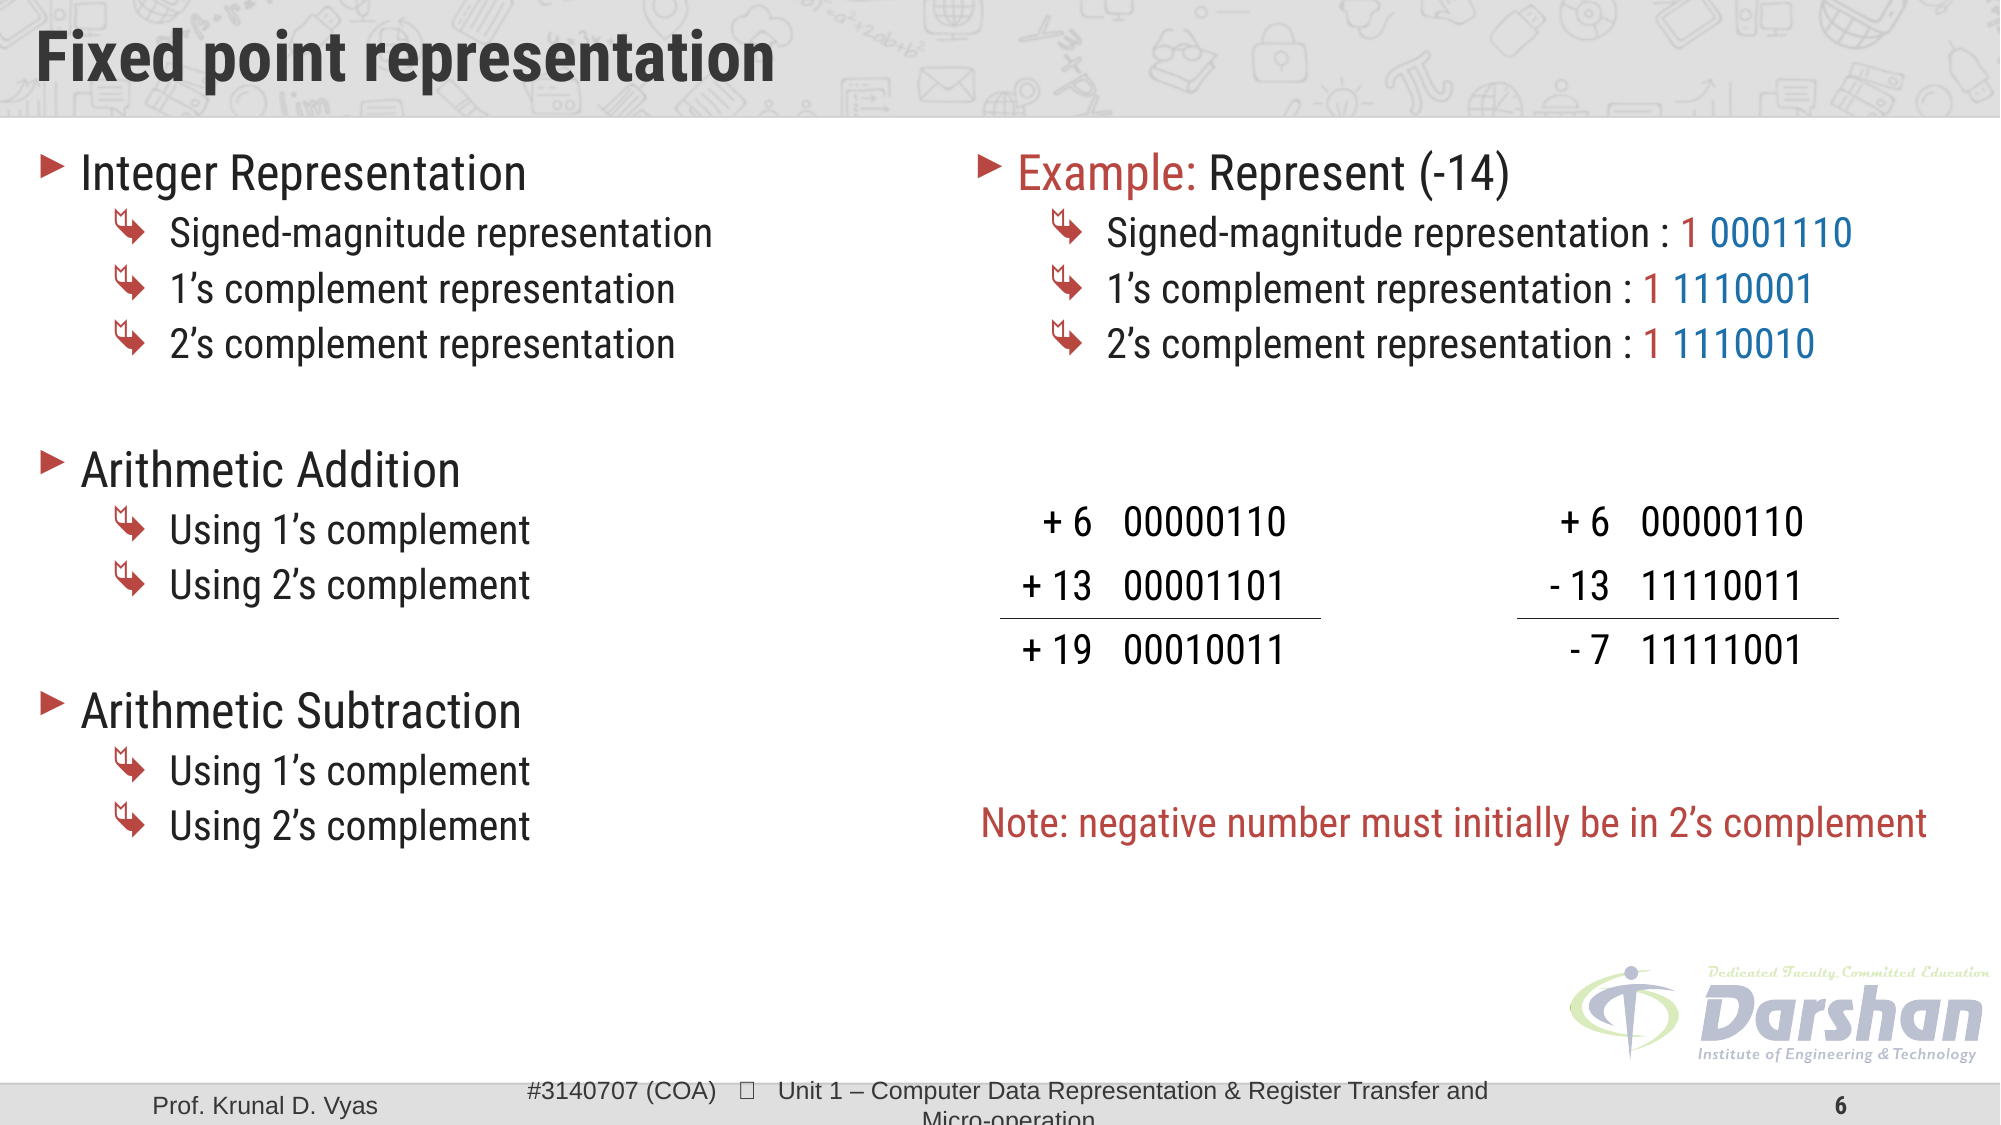

# Fixed point representation
Integer Representation
Signed-magnitude representation
1’s complement representation
2’s complement representation

Arithmetic Addition
Using 1’s complement
Using 2’s complement

Arithmetic Subtraction
Using 1’s complement
Using 2’s complement
Example: Represent (-14)
Signed-magnitude representation : 1 0001110
1’s complement representation : 1 1110001
2’s complement representation : 1 1110010

| + 6 | 00000110 |
| --- | --- |
| - 13 | 11110011 |
| - 7 | 11111001 |
| + 6 | 00000110 |
| --- | --- |
| + 13 | 00001101 |
| + 19 | 00010011 |
Note: negative number must initially be in 2’s complement